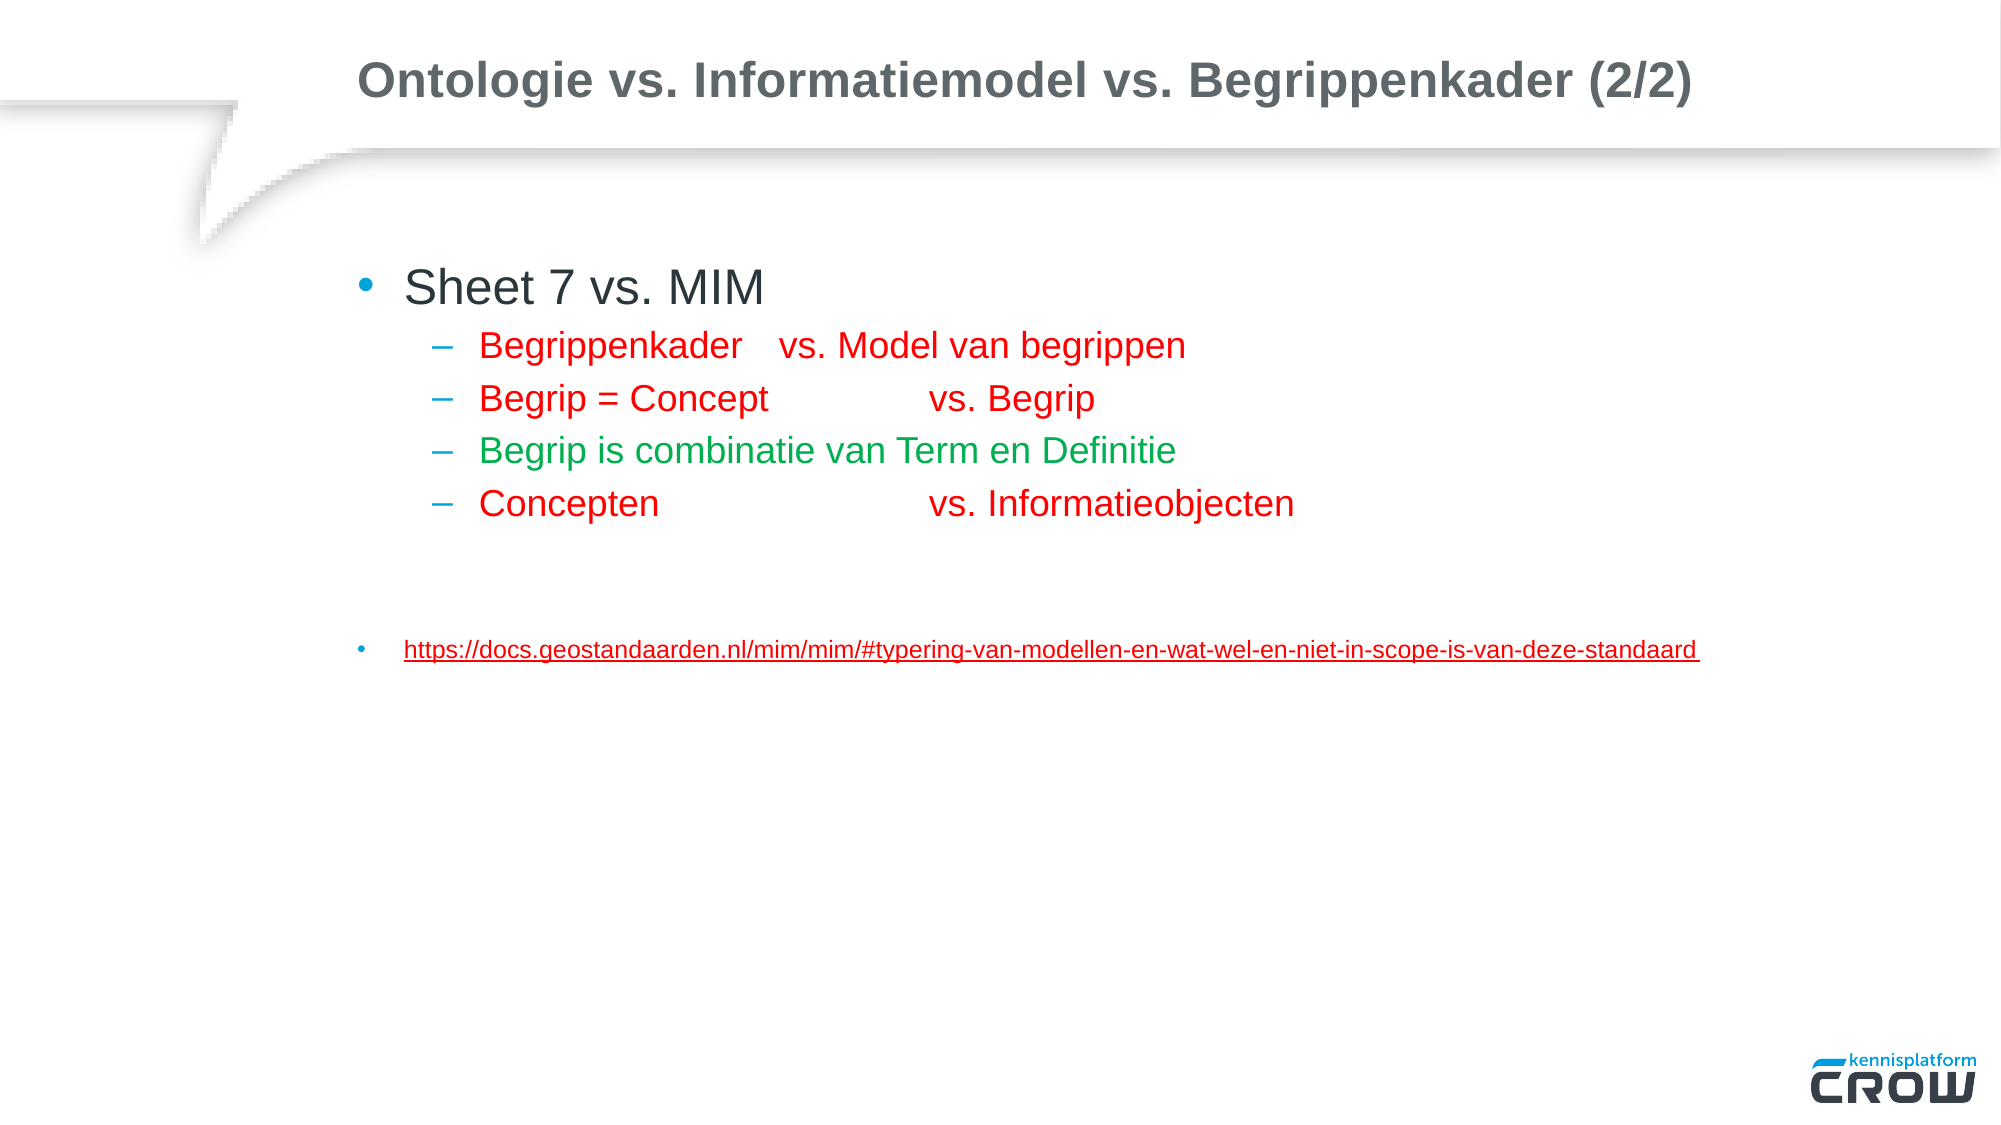

# Ontologie vs. Informatiemodel vs. Begrippenkader (2/2)
Sheet 7 vs. MIM
Begrippenkader 	vs. Model van begrippen
Begrip = Concept 	vs. Begrip
Begrip is combinatie van Term en Definitie
Concepten	 	vs. Informatieobjecten

https://docs.geostandaarden.nl/mim/mim/#typering-van-modellen-en-wat-wel-en-niet-in-scope-is-van-deze-standaard